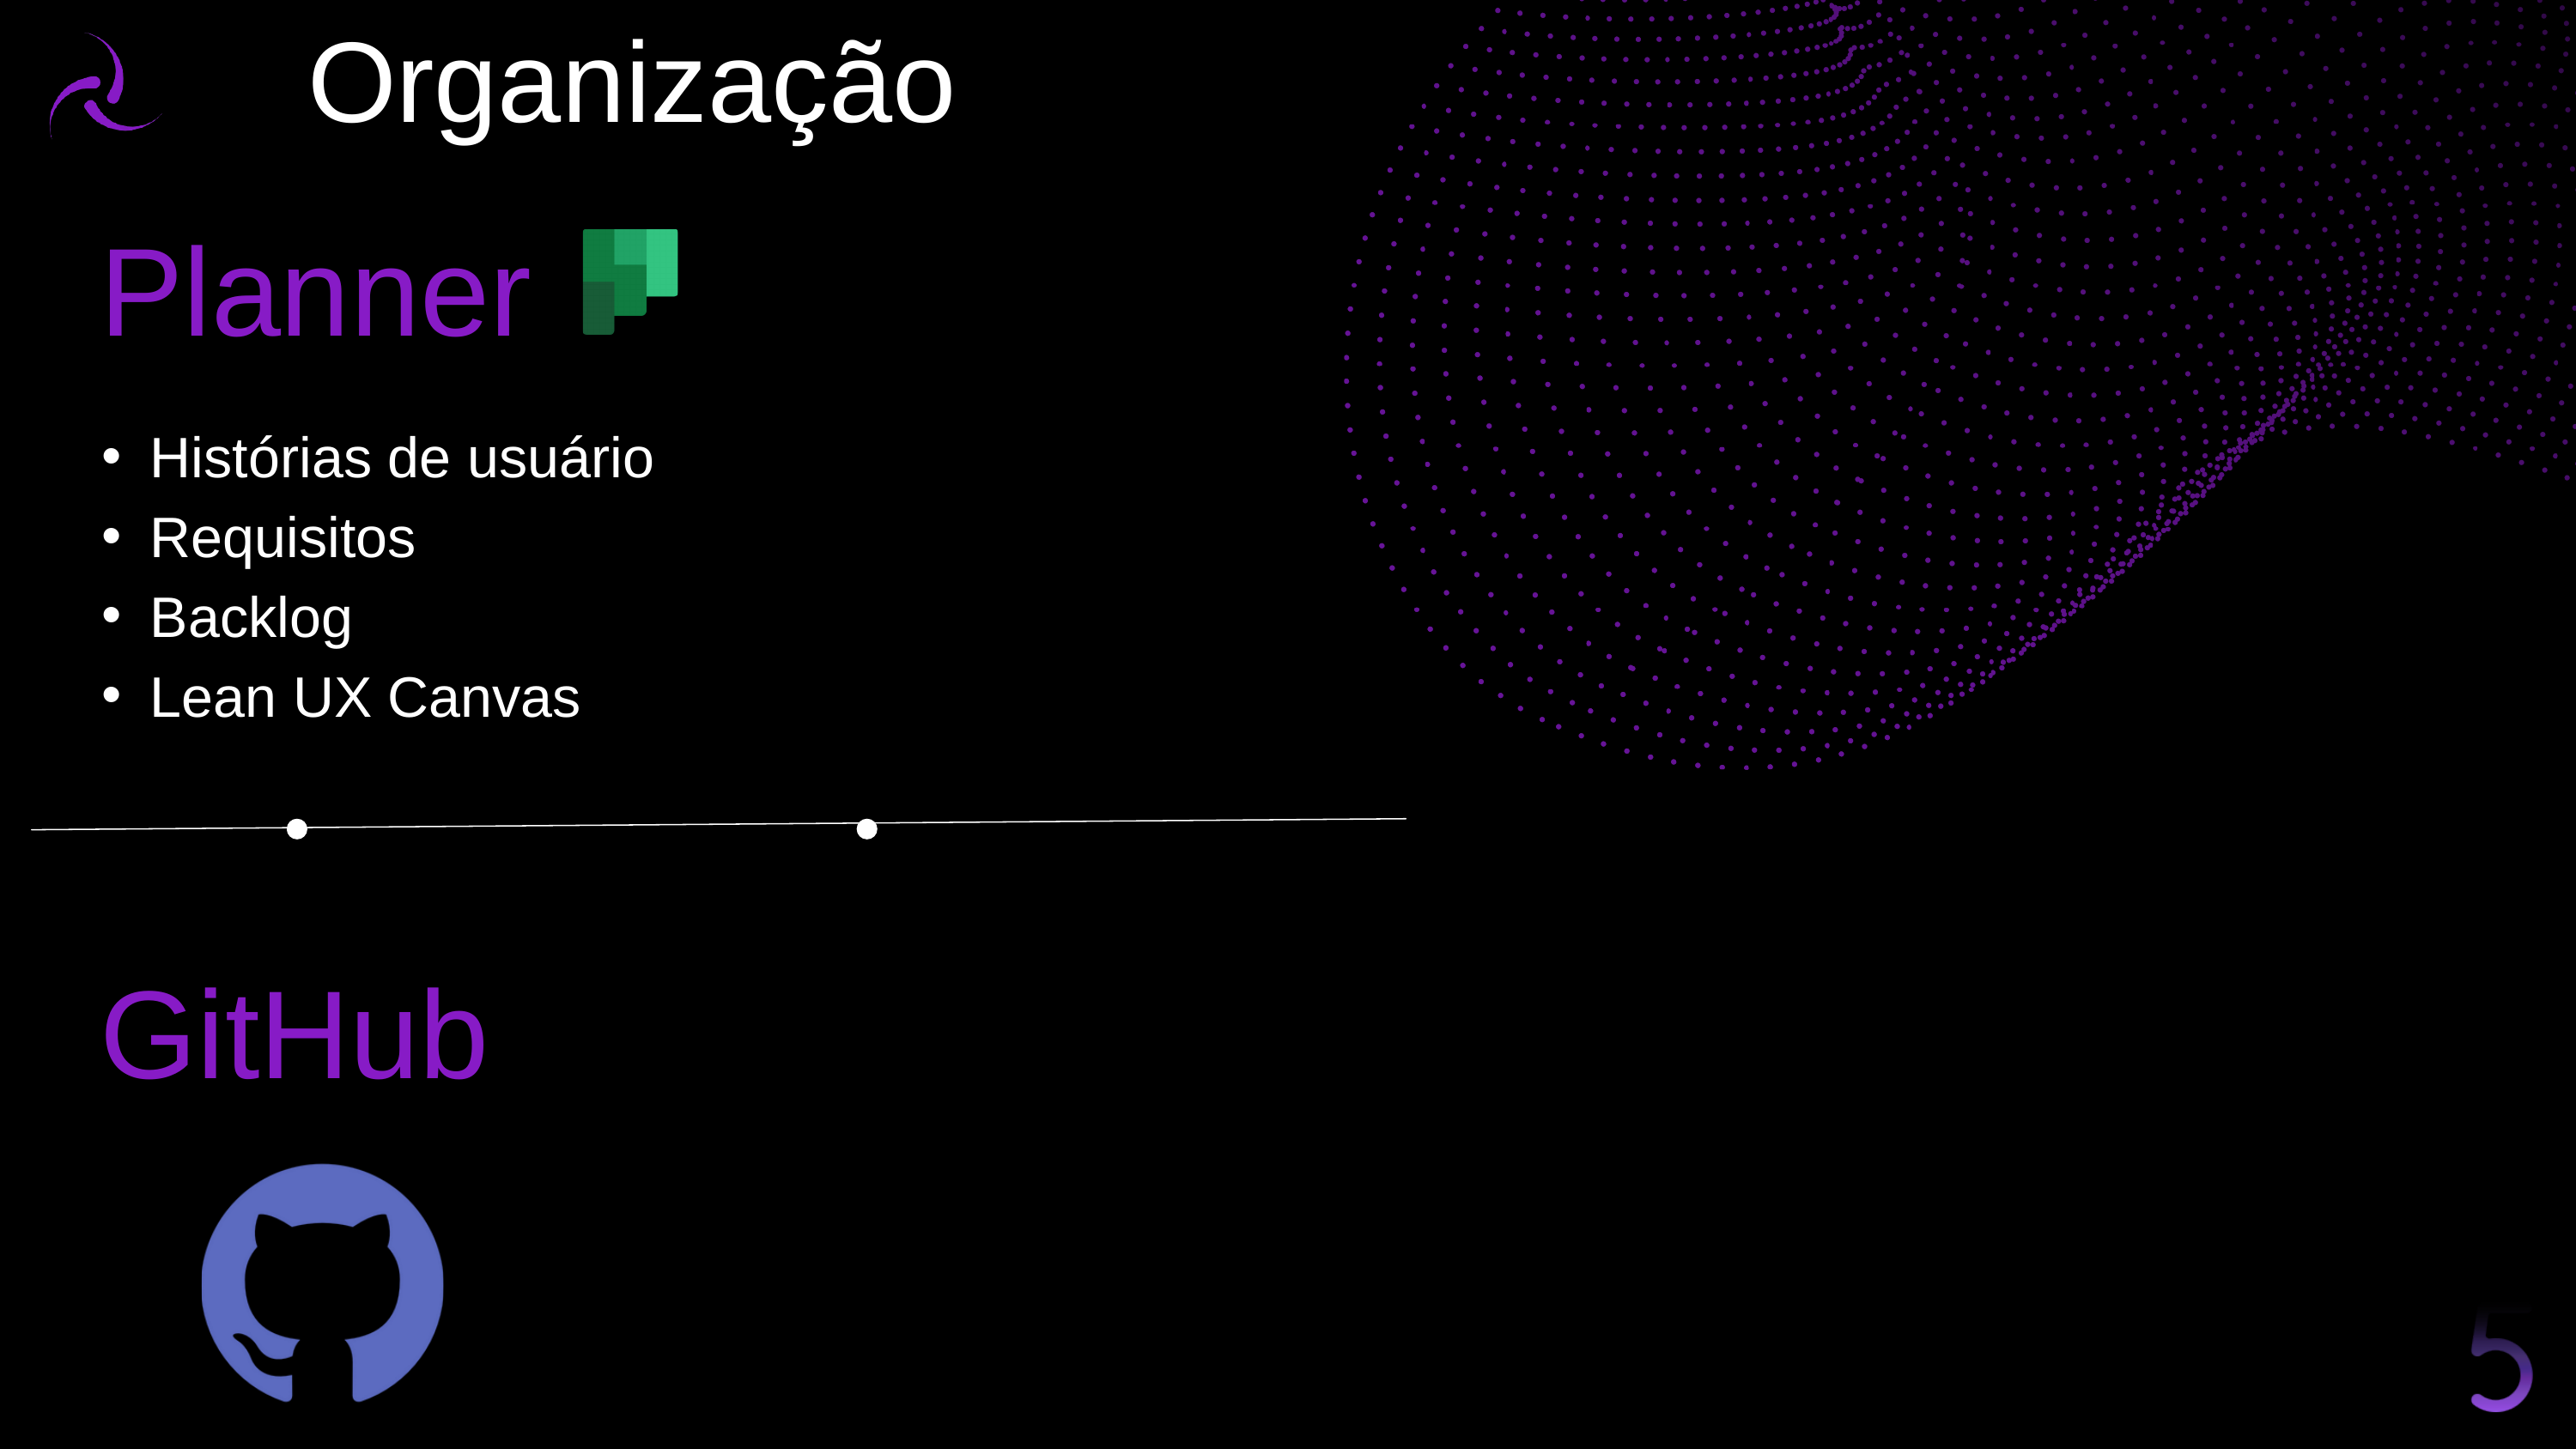

Organização

Planner

Histórias de usuário
Requisitos
Backlog
Lean UX Canvas

GitHub